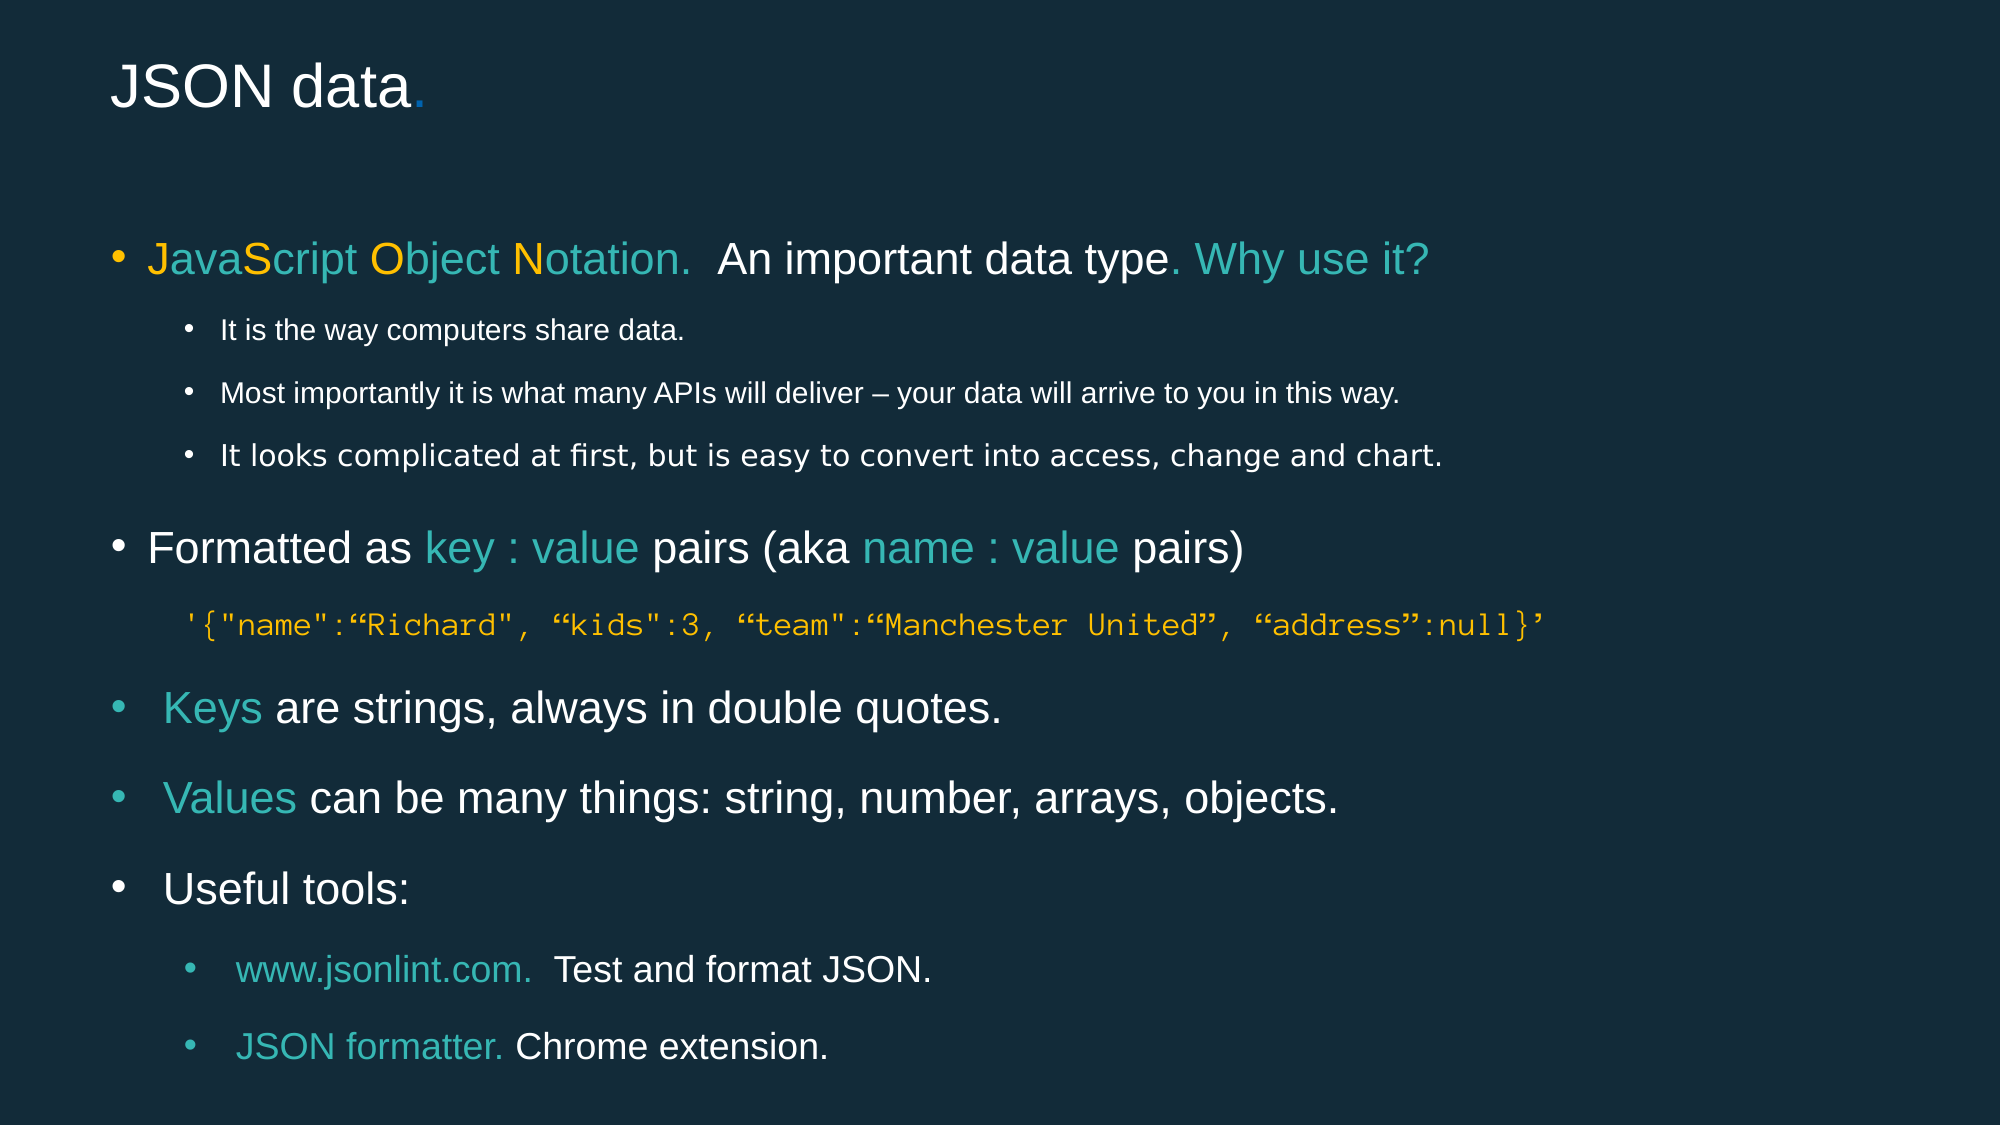

# JSON data.
JavaScript Object Notation.  An important data type. Why use it?
It is the way computers share data.
Most importantly it is what many APIs will deliver – your data will arrive to you in this way.
It looks complicated at first, but is easy to convert into access, change and chart.
Formatted as key : value pairs (aka name : value pairs)
'{"name":“Richard", “kids":3, “team":“Manchester United”, “address”:null}’
Keys are strings, always in double quotes.
Values can be many things: string, number, arrays, objects.
Useful tools:
www.jsonlint.com.  Test and format JSON.
JSON formatter. Chrome extension.